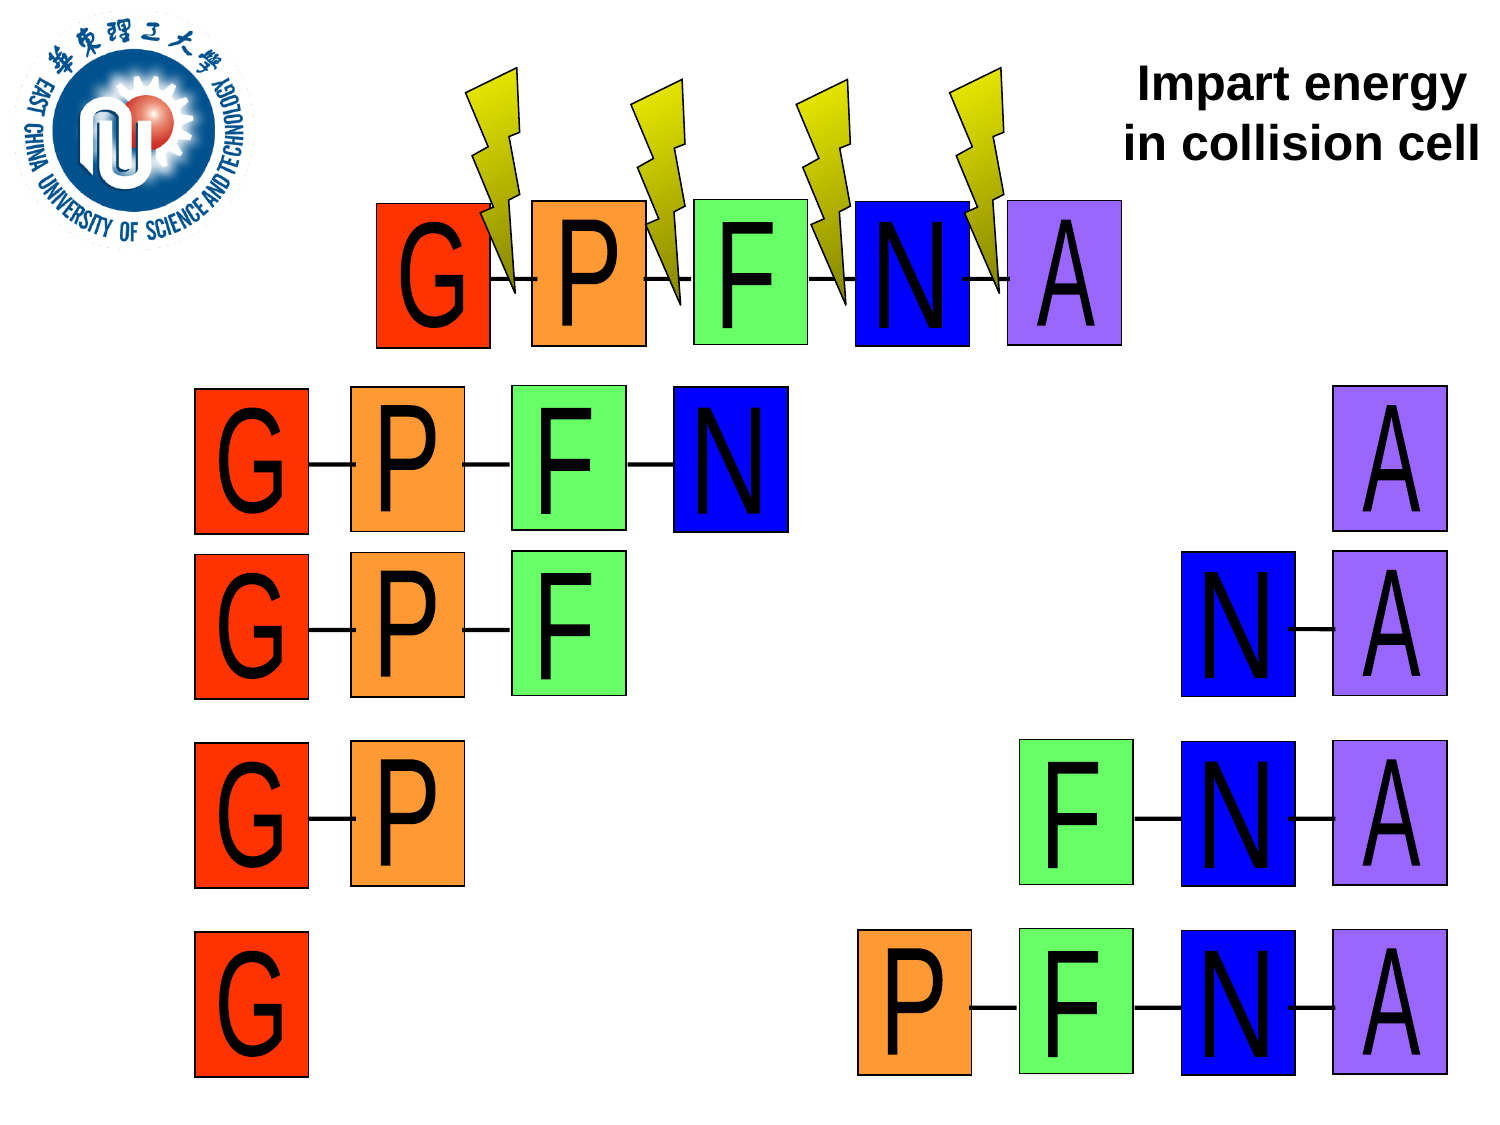

Impart energy in collision cell

P
A
G
N
F

P
G
N
F

A

P
G
F

A
N

A
N
F

P
G

P
A
N
F

G